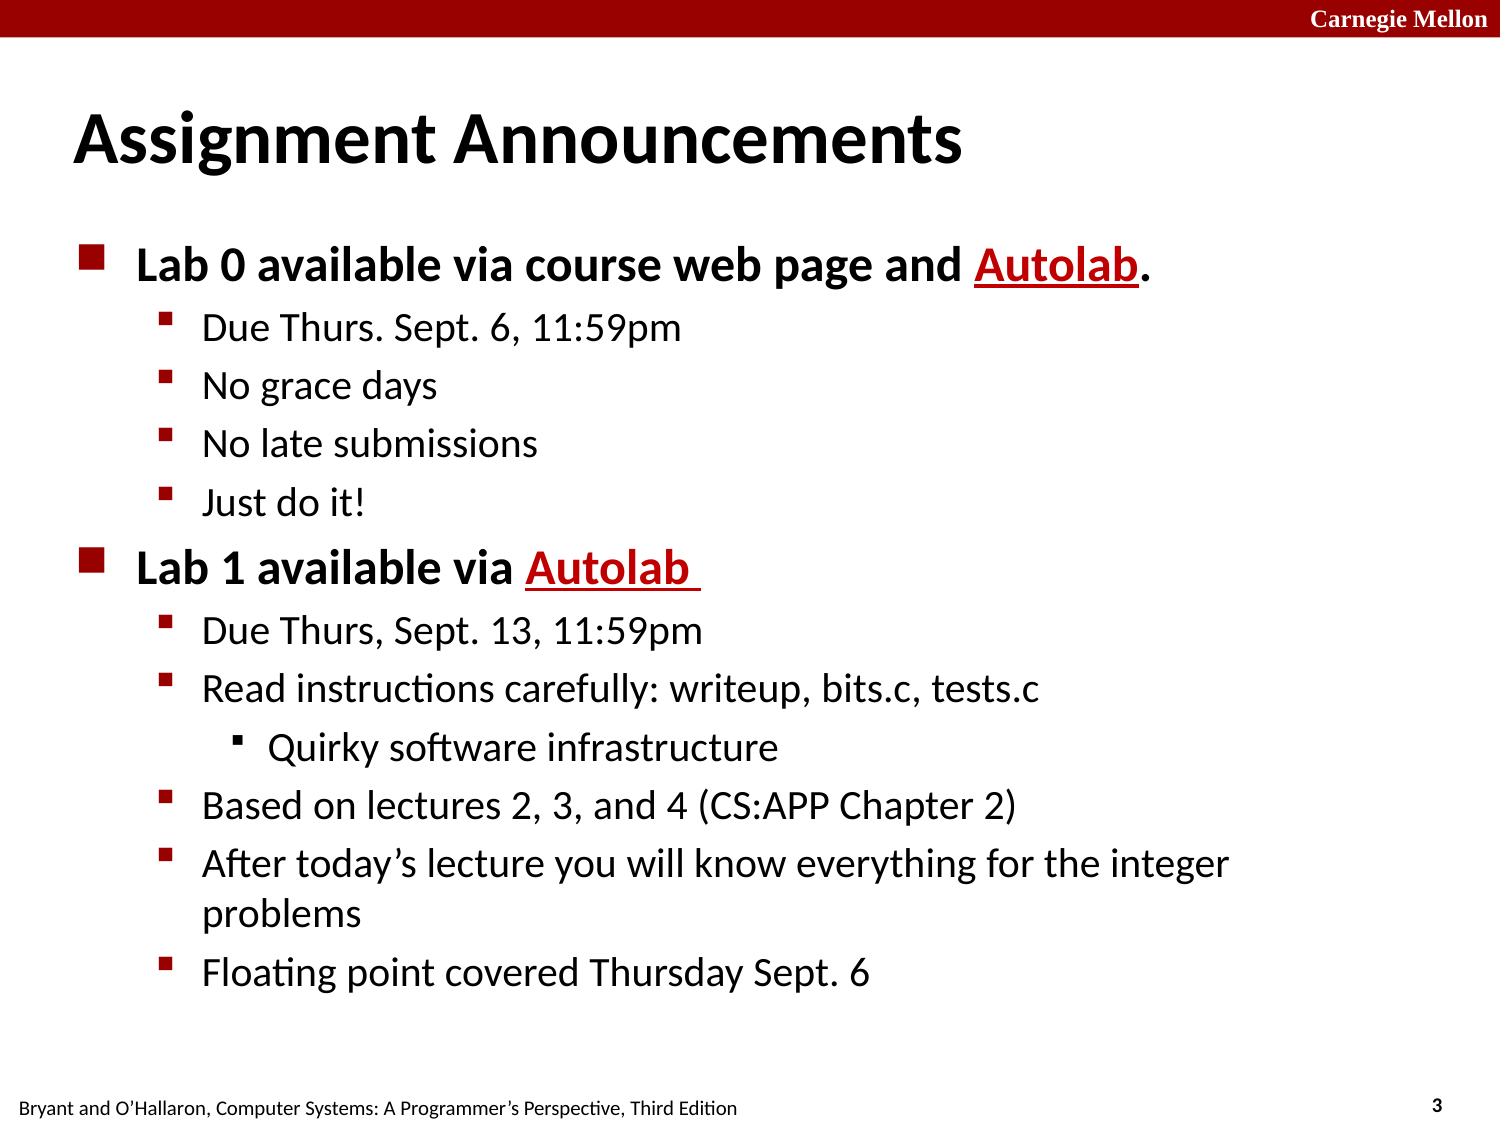

# Assignment Announcements
Lab 0 available via course web page and Autolab.
Due Thurs. Sept. 6, 11:59pm
No grace days
No late submissions
Just do it!
Lab 1 available via Autolab
Due Thurs, Sept. 13, 11:59pm
Read instructions carefully: writeup, bits.c, tests.c
Quirky software infrastructure
Based on lectures 2, 3, and 4 (CS:APP Chapter 2)
After today’s lecture you will know everything for the integer problems
Floating point covered Thursday Sept. 6